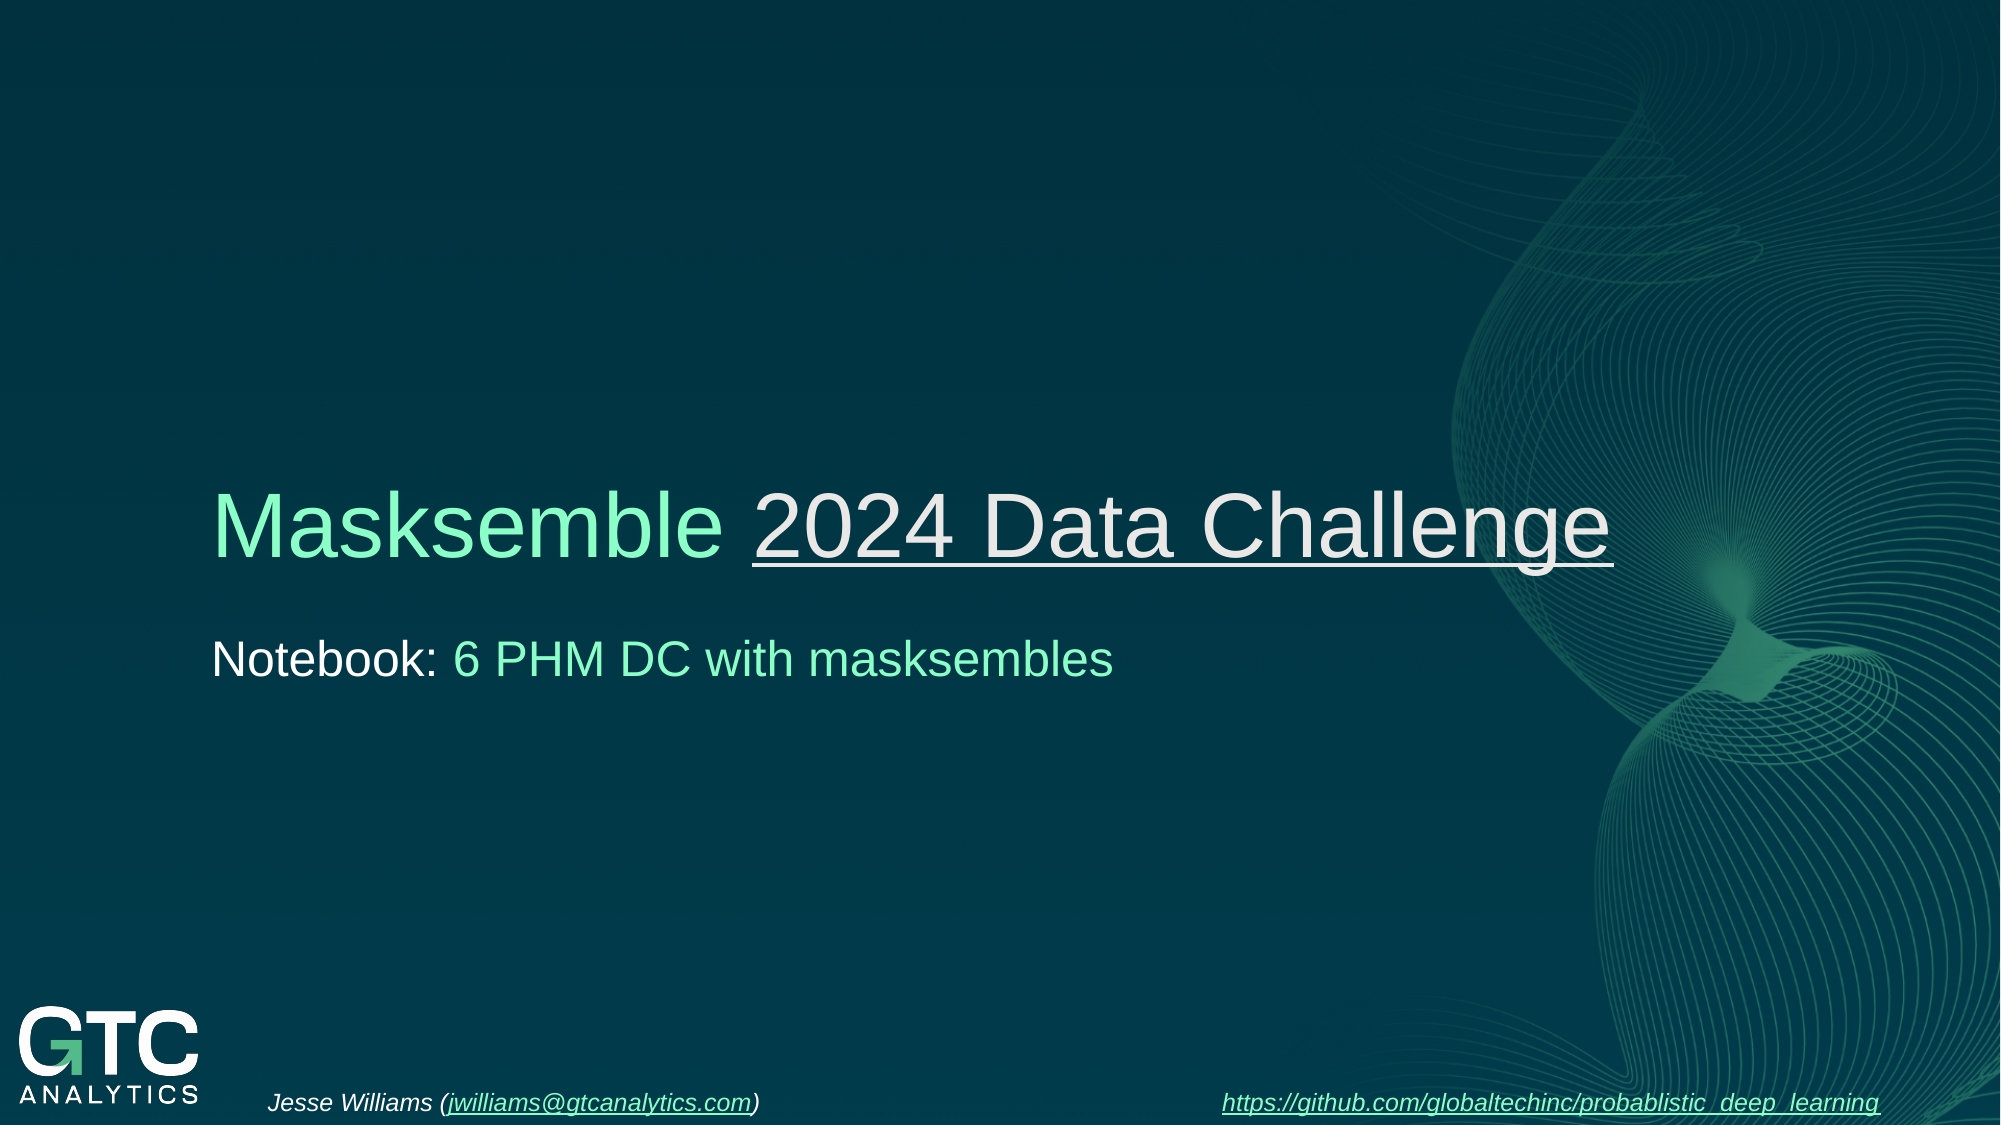

Masksemble 2024 Data Challenge
Notebook: 6 PHM DC with masksembles